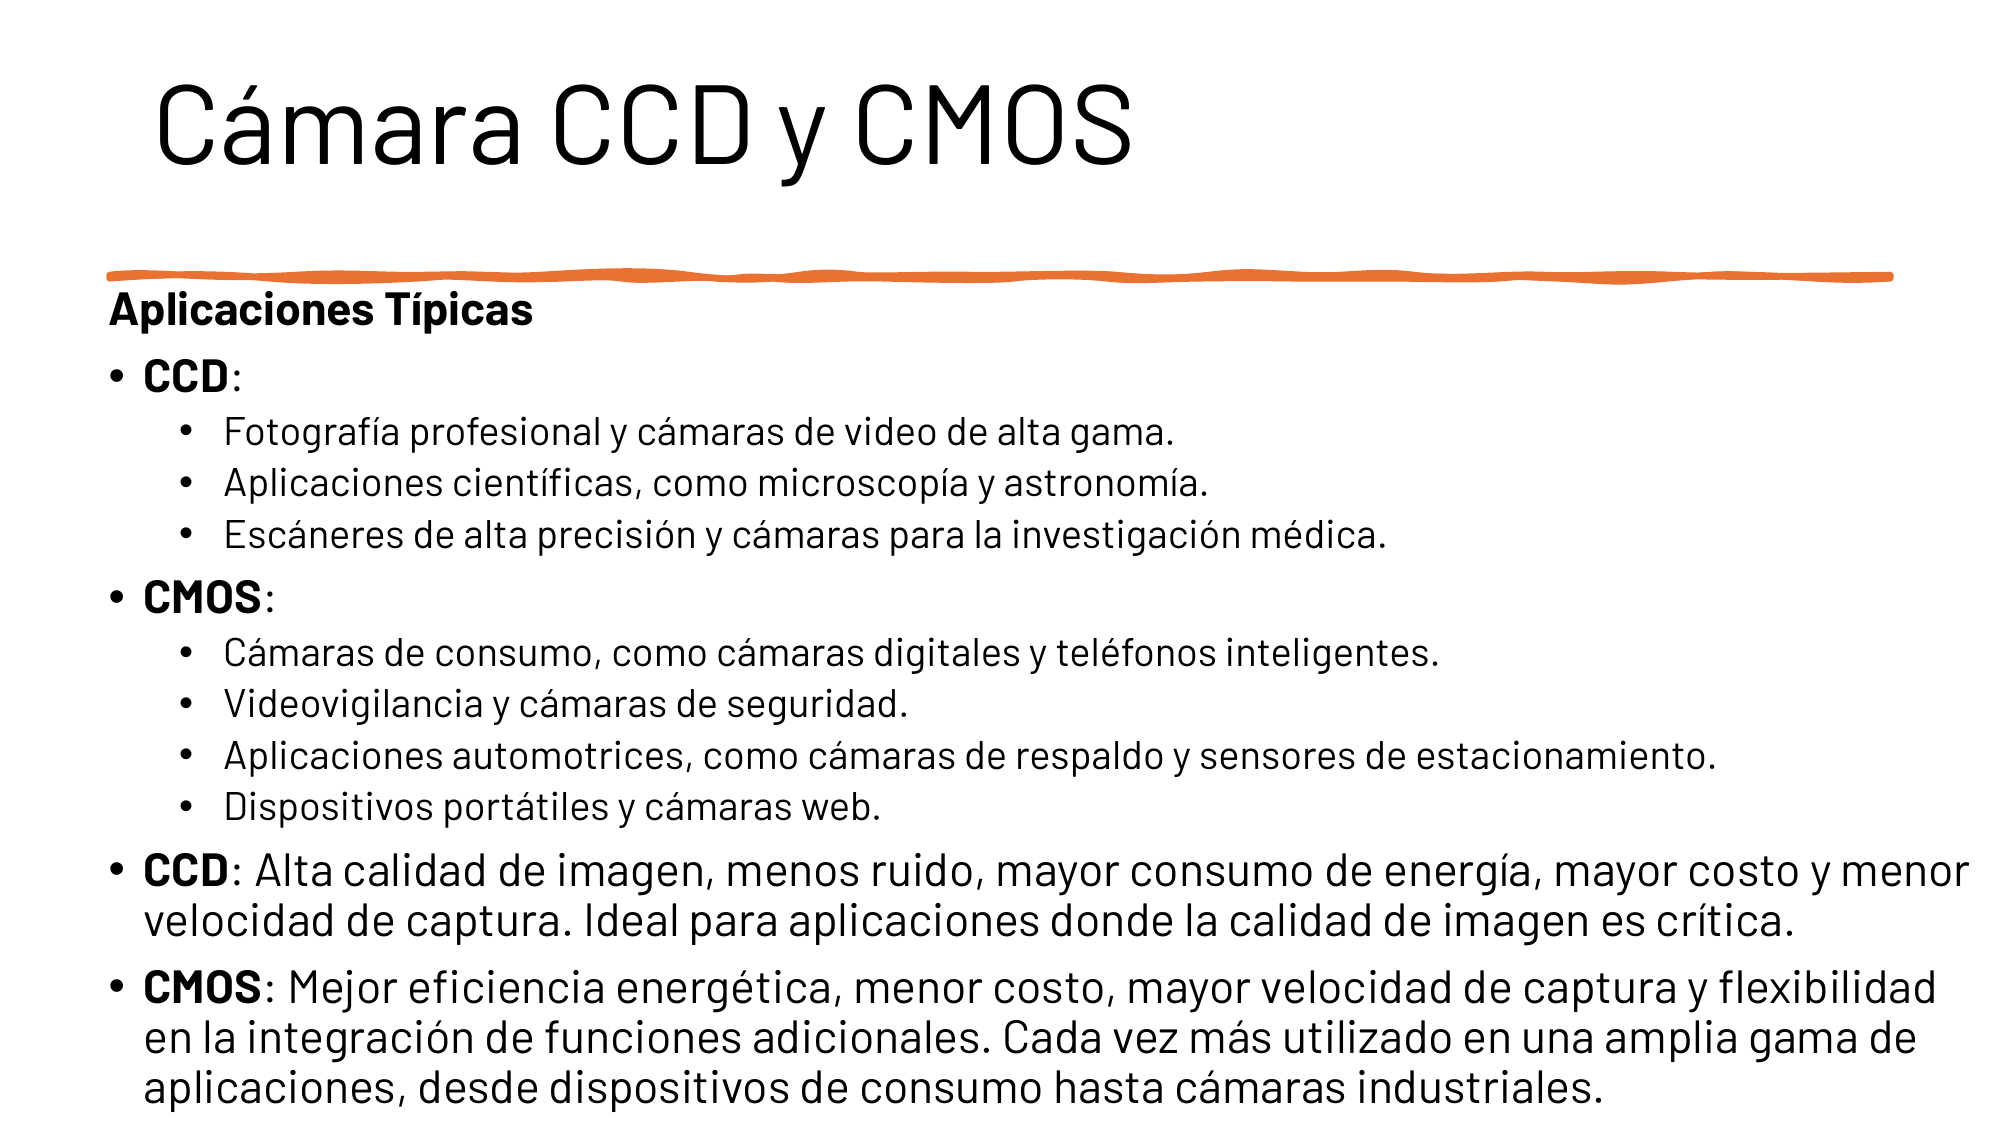

# Cámara CCD y CMOS

Aplicaciones Típicas
CCD:
Fotografía profesional y cámaras de video de alta gama.
Aplicaciones científicas, como microscopía y astronomía.
Escáneres de alta precisión y cámaras para la investigación médica.
CMOS:
Cámaras de consumo, como cámaras digitales y teléfonos inteligentes.
Videovigilancia y cámaras de seguridad.
Aplicaciones automotrices, como cámaras de respaldo y sensores de estacionamiento.
Dispositivos portátiles y cámaras web.
CCD: Alta calidad de imagen, menos ruido, mayor consumo de energía, mayor costo y menor velocidad de captura. Ideal para aplicaciones donde la calidad de imagen es crítica.
CMOS: Mejor eficiencia energética, menor costo, mayor velocidad de captura y flexibilidad en la integración de funciones adicionales. Cada vez más utilizado en una amplia gama de aplicaciones, desde dispositivos de consumo hasta cámaras industriales.